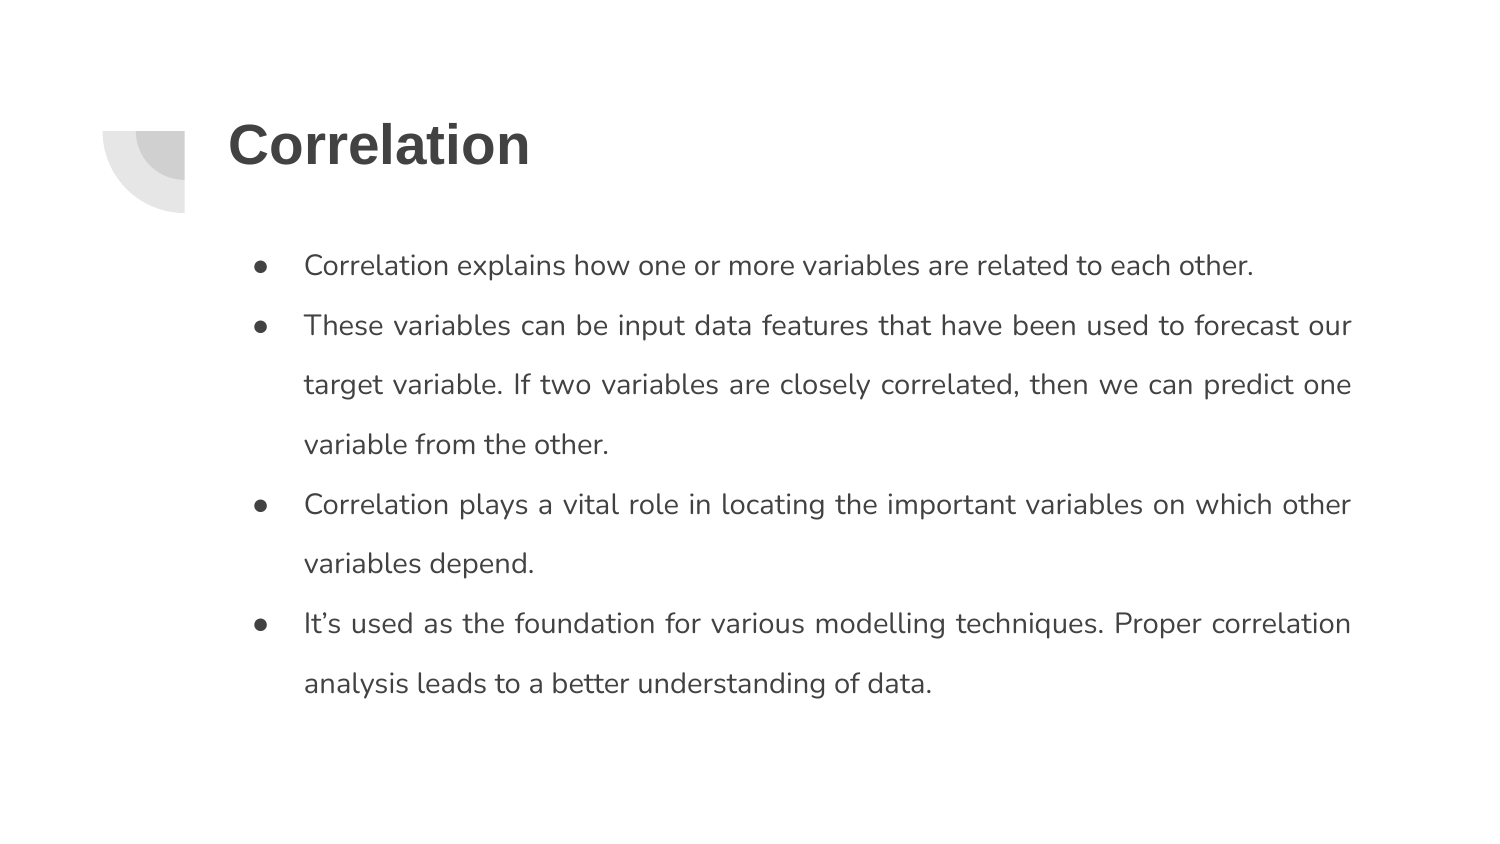

# Correlation
Correlation explains how one or more variables are related to each other.
These variables can be input data features that have been used to forecast our target variable. If two variables are closely correlated, then we can predict one variable from the other.
Correlation plays a vital role in locating the important variables on which other variables depend.
It’s used as the foundation for various modelling techniques. Proper correlation analysis leads to a better understanding of data.